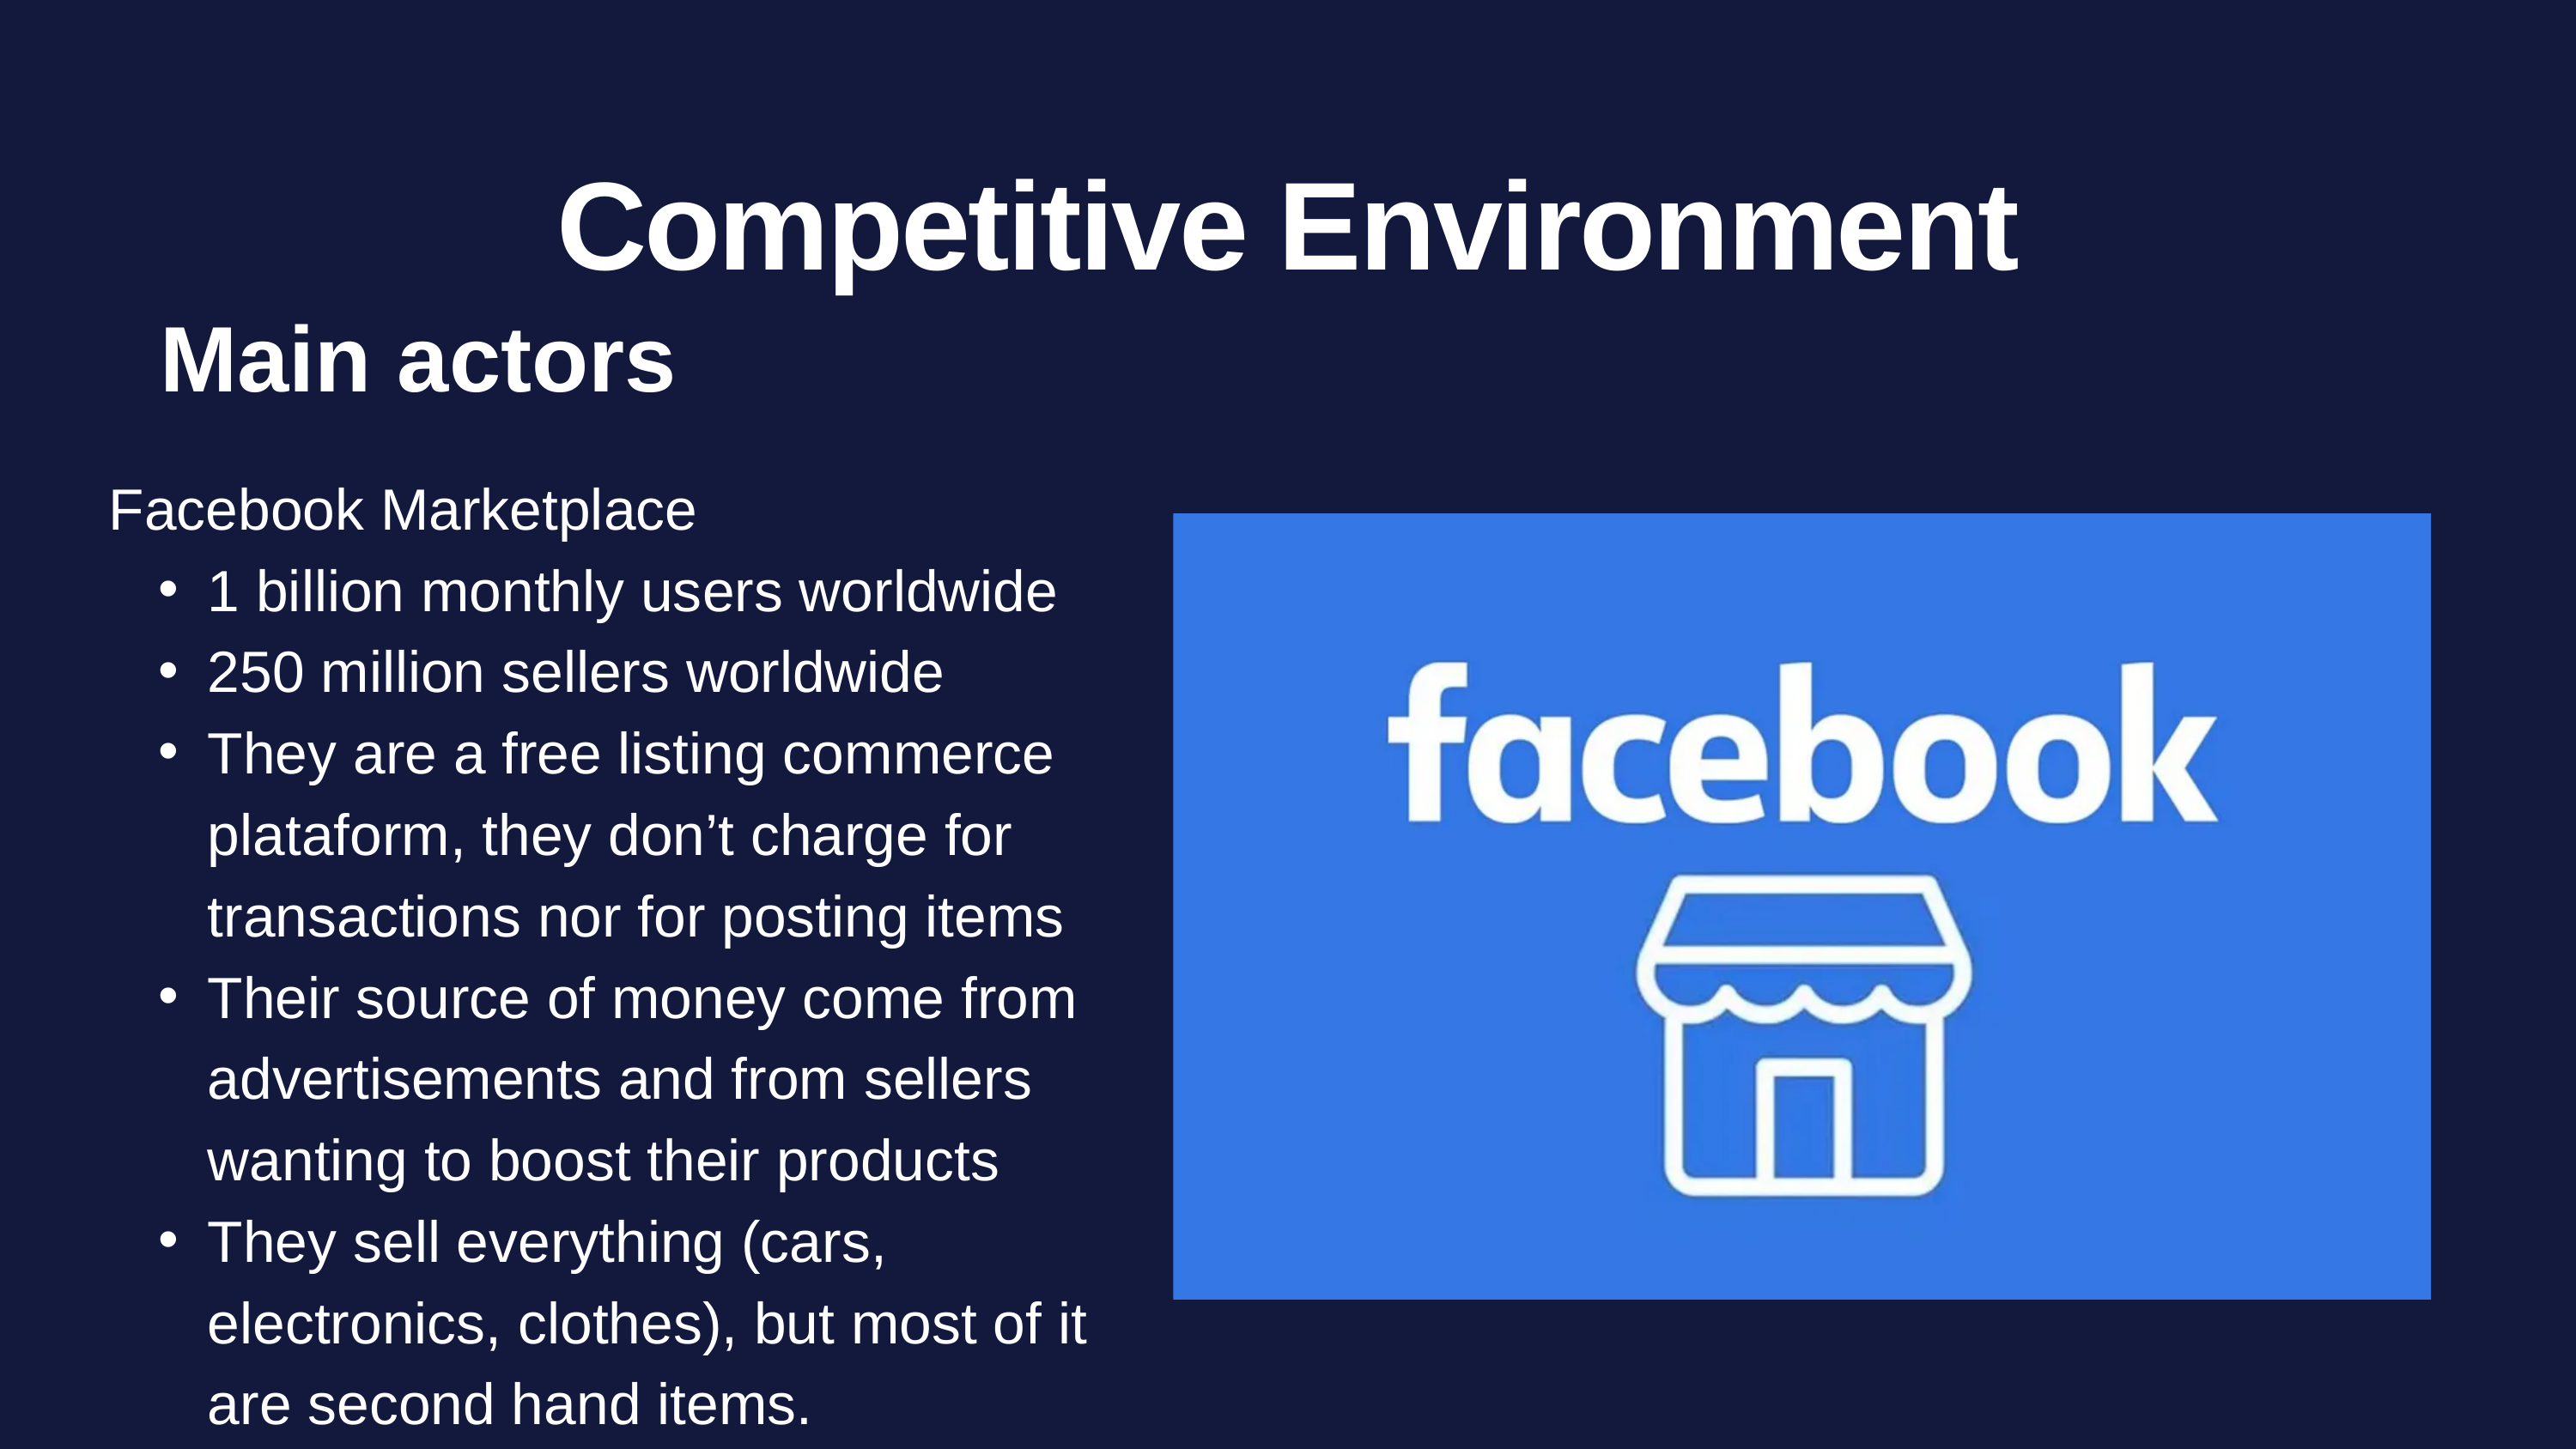

Competitive Environment
Main actors
Facebook Marketplace
1 billion monthly users worldwide
250 million sellers worldwide
They are a free listing commerce plataform, they don’t charge for transactions nor for posting items
Their source of money come from advertisements and from sellers wanting to boost their products
They sell everything (cars, electronics, clothes), but most of it are second hand items.